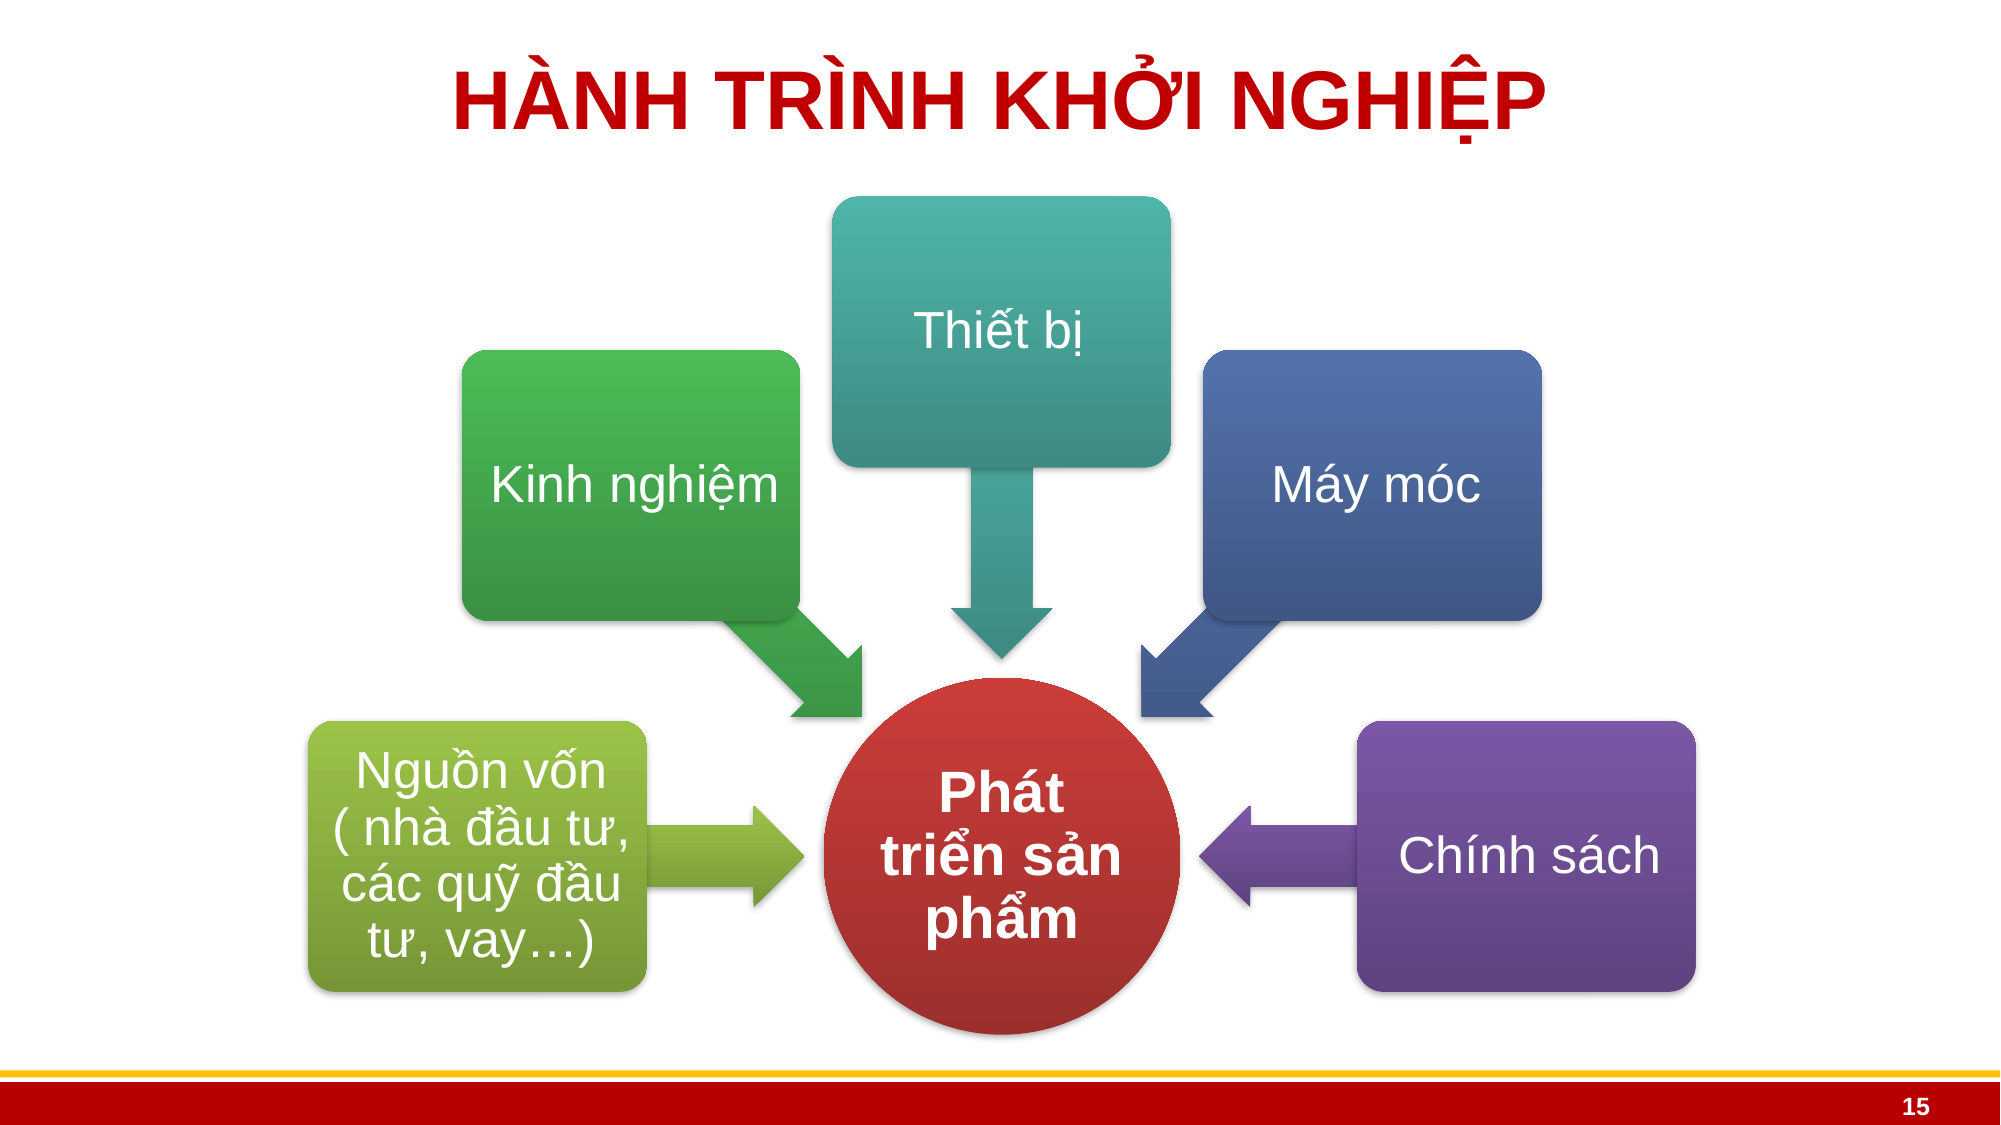

# HÀNH TRÌNH KHỞI NGHIỆP
Phát triển sản phẩm
Nguồn vốn ( nhà đầu tư, các quỹ đầu tư, vay…)
Kinh nghiệm
Thiết bị
Máy móc
Chính sách
15